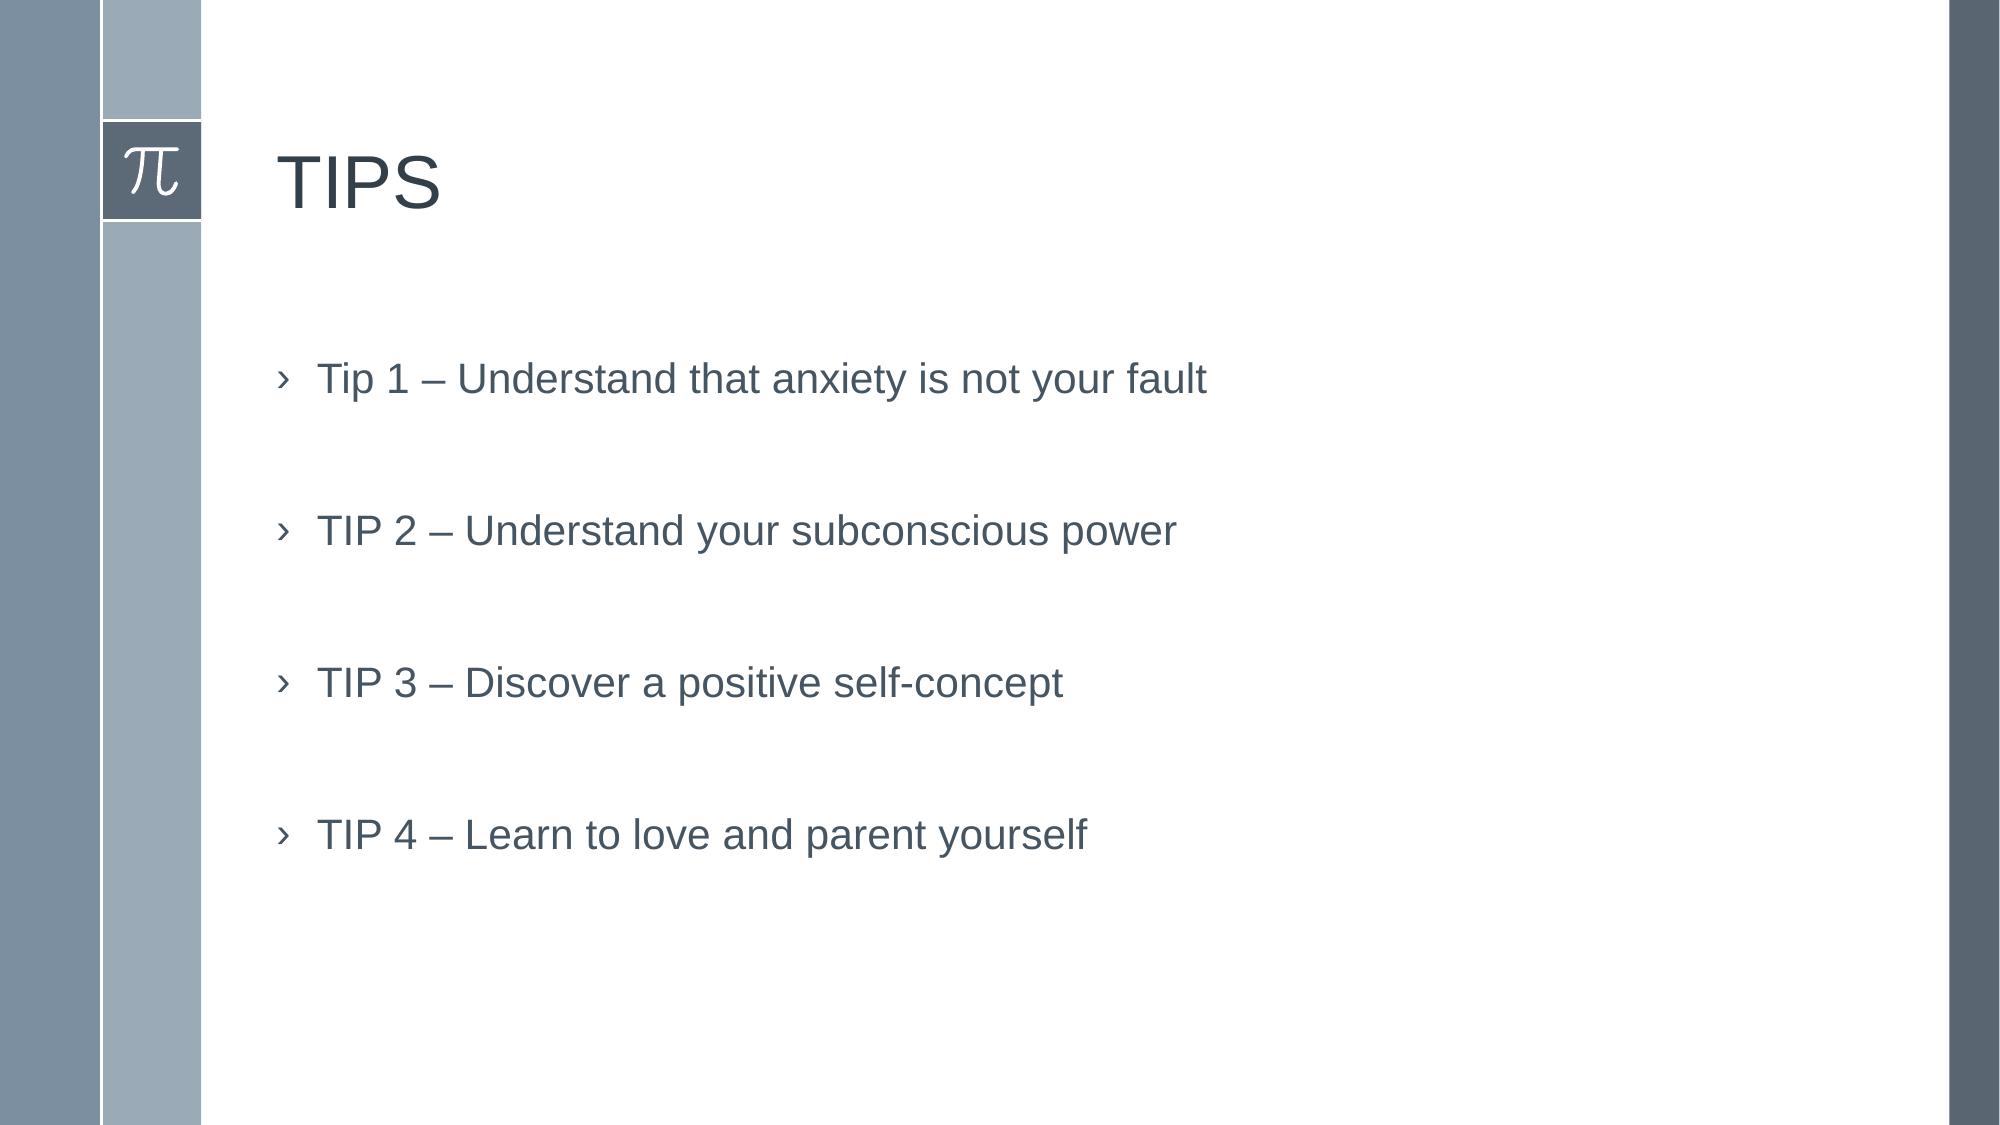

# TIPS
Tip 1 – Understand that anxiety is not your fault
TIP 2 – Understand your subconscious power
TIP 3 – Discover a positive self-concept
TIP 4 – Learn to love and parent yourself